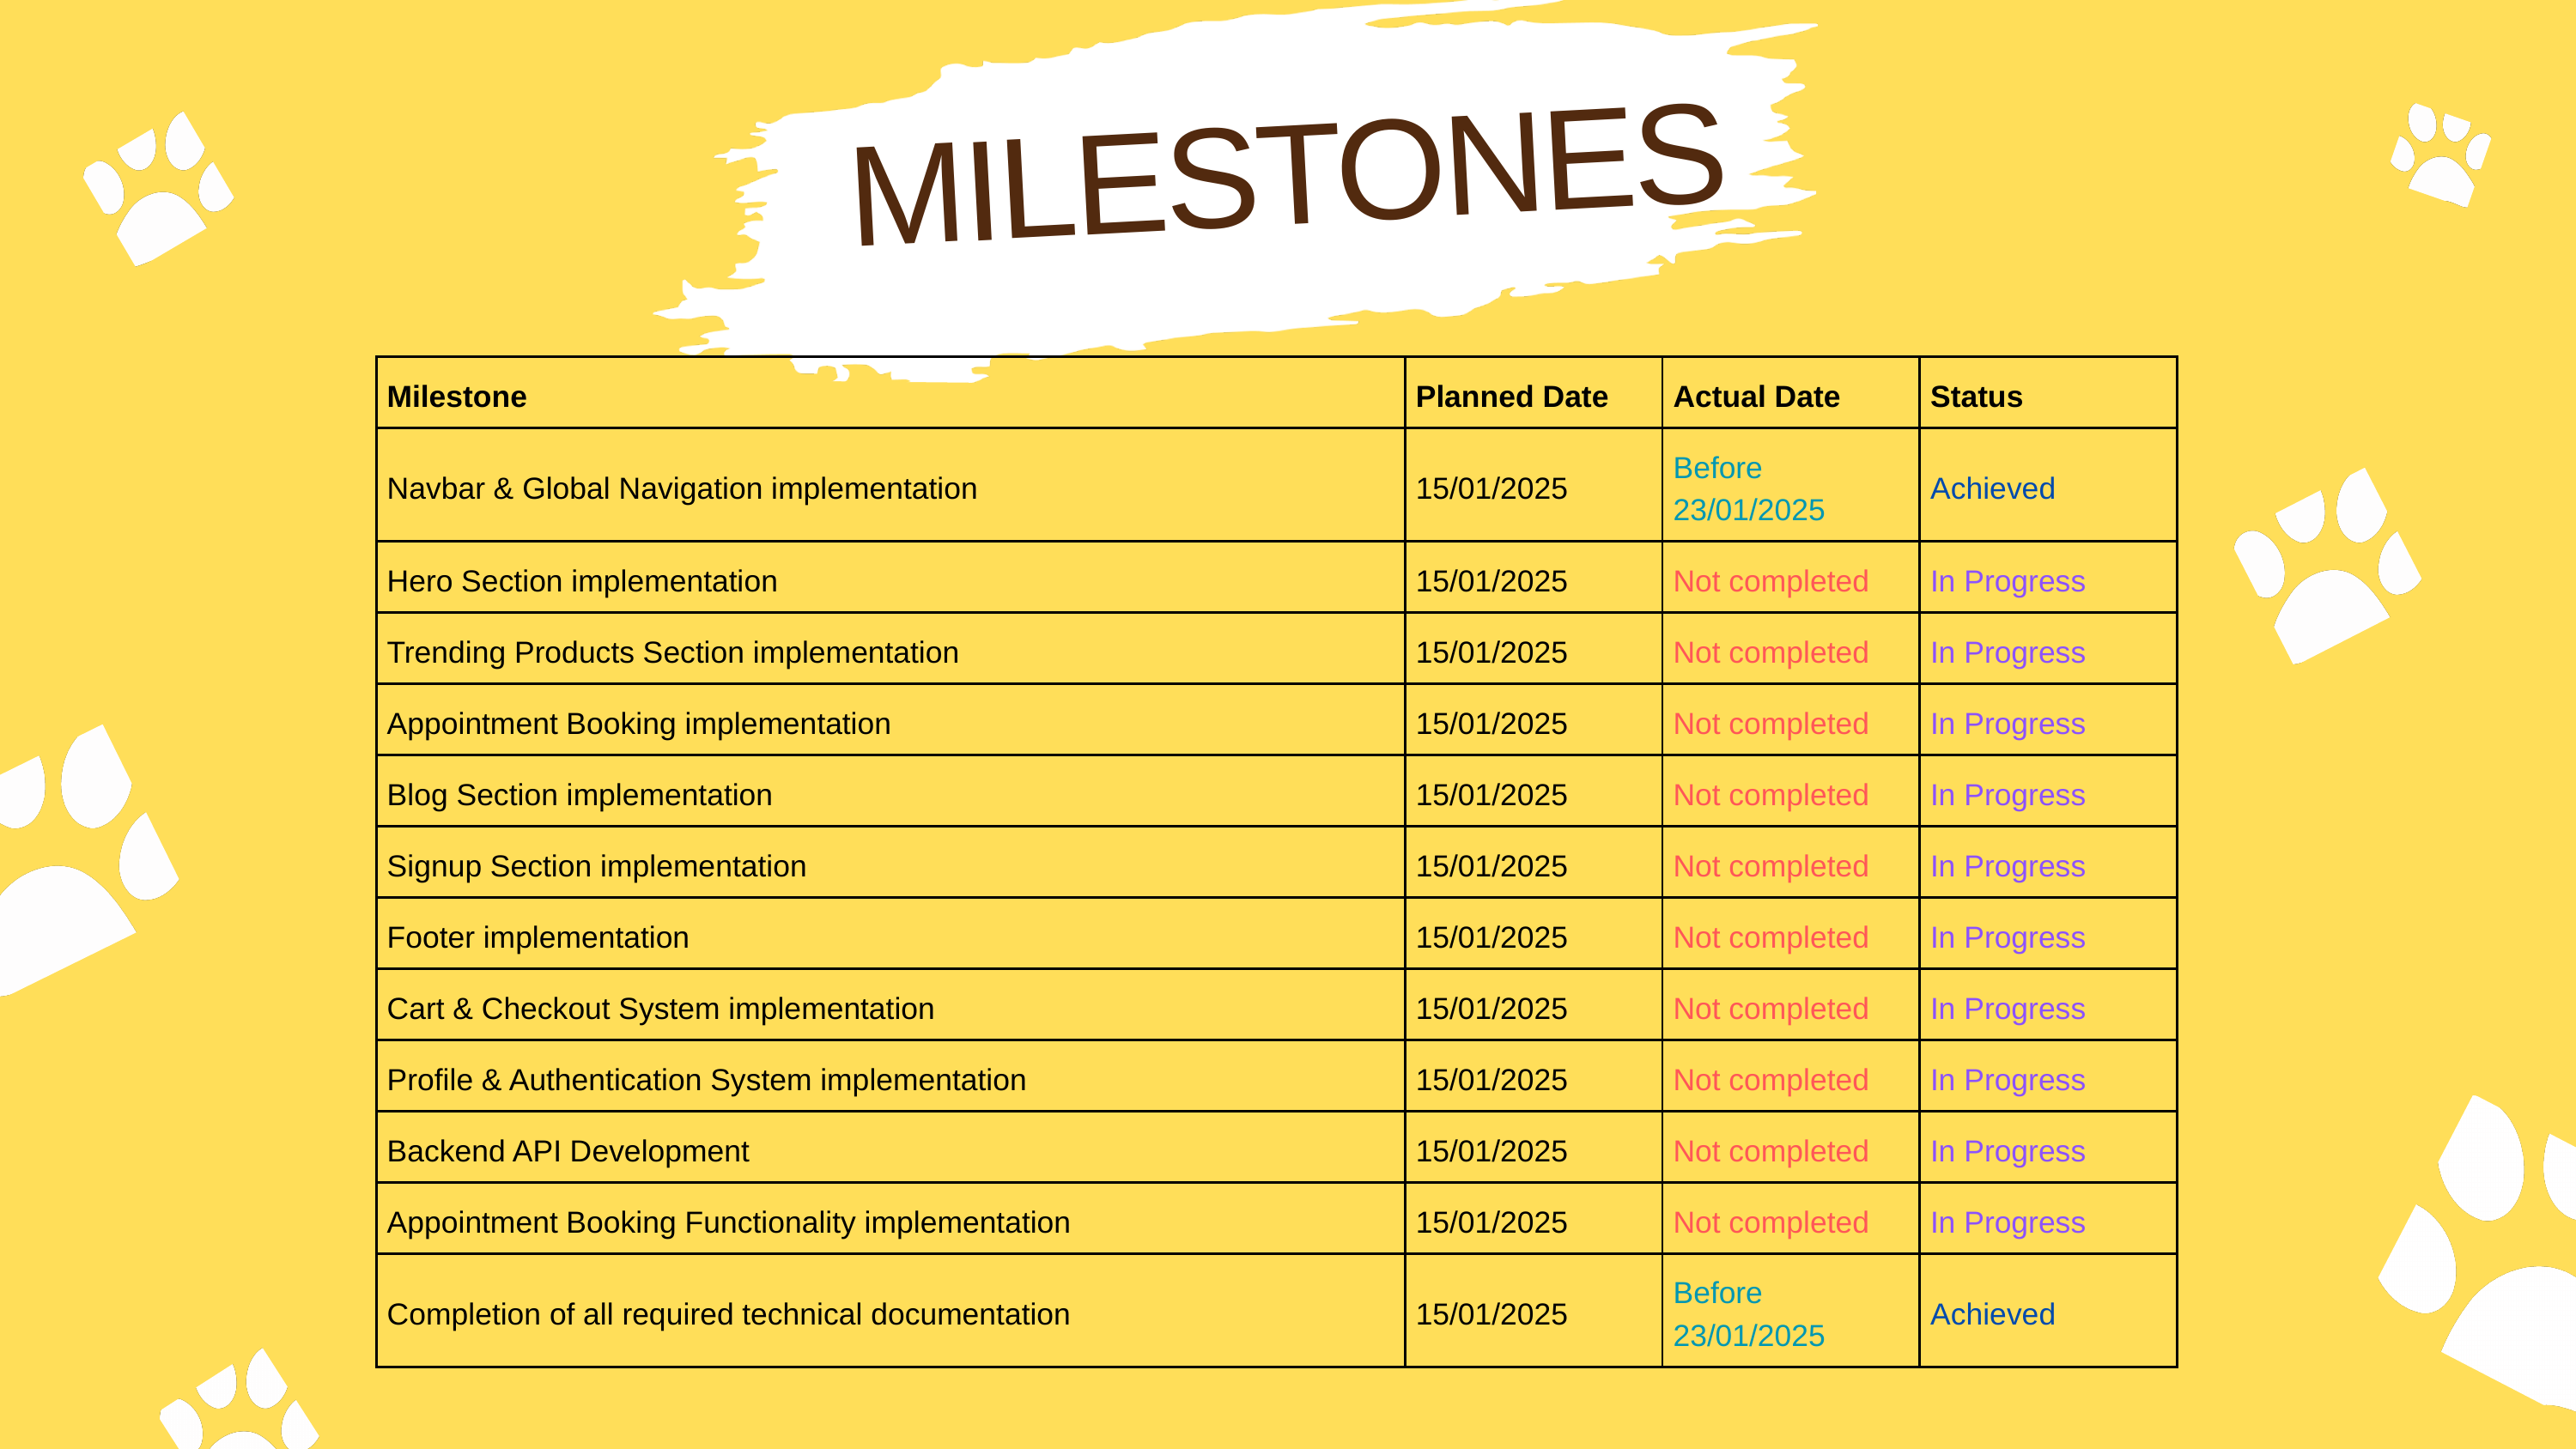

MILESTONES

| Milestone | Planned Date | Actual Date | Status |
| --- | --- | --- | --- |
| Navbar & Global Navigation implementation | 15/01/2025 | Before 23/01/2025 | Achieved |
| Hero Section implementation | 15/01/2025 | Not completed | In Progress |
| Trending Products Section implementation | 15/01/2025 | Not completed | In Progress |
| Appointment Booking implementation | 15/01/2025 | Not completed | In Progress |
| Blog Section implementation | 15/01/2025 | Not completed | In Progress |
| Signup Section implementation | 15/01/2025 | Not completed | In Progress |
| Footer implementation | 15/01/2025 | Not completed | In Progress |
| Cart & Checkout System implementation | 15/01/2025 | Not completed | In Progress |
| Profile & Authentication System implementation | 15/01/2025 | Not completed | In Progress |
| Backend API Development | 15/01/2025 | Not completed | In Progress |
| Appointment Booking Functionality implementation | 15/01/2025 | Not completed | In Progress |
| Completion of all required technical documentation | 15/01/2025 | Before 23/01/2025 | Achieved |